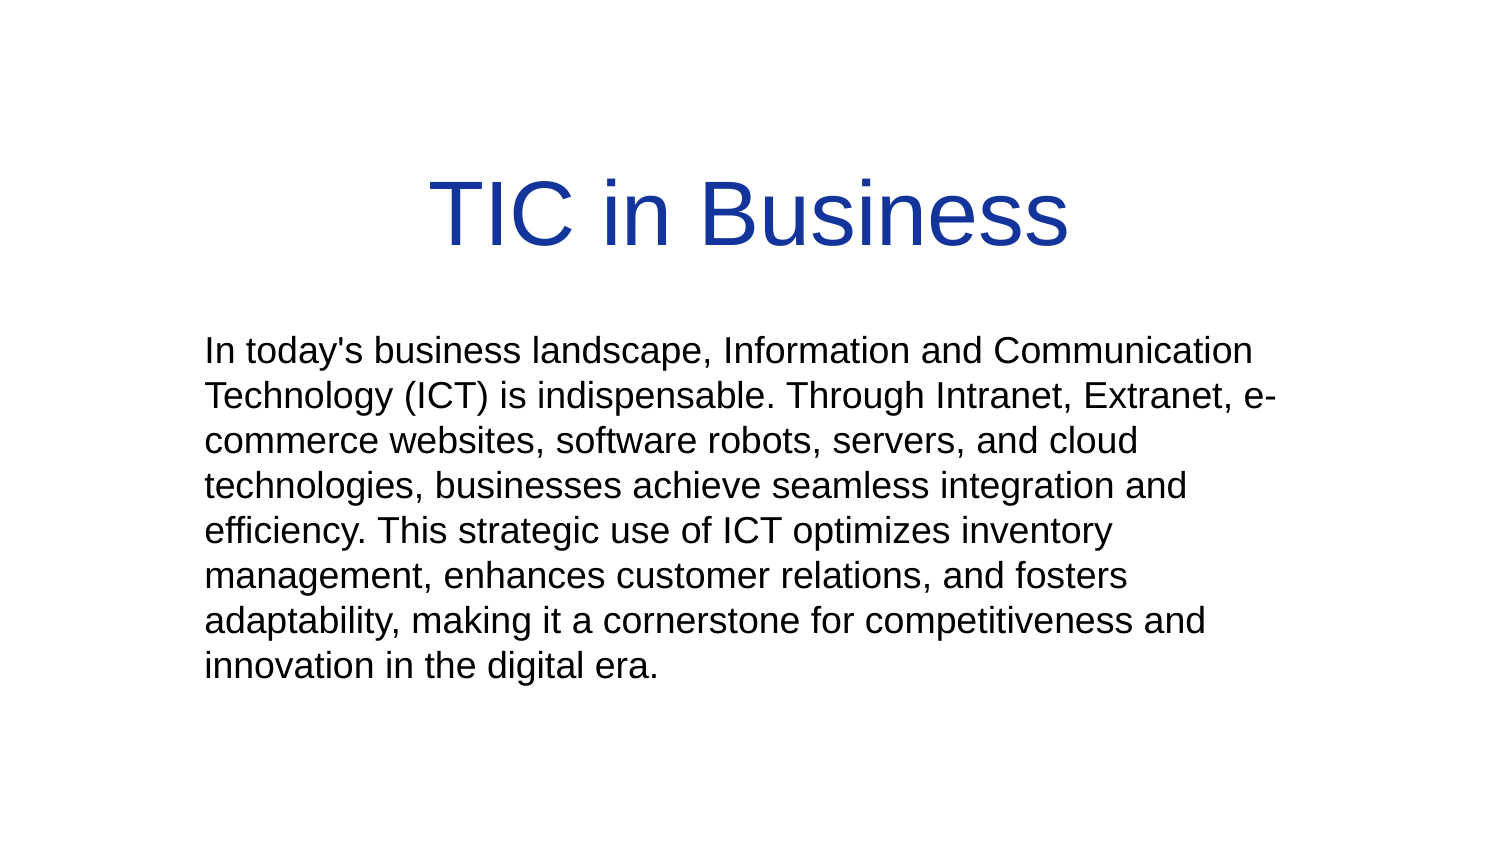

TIC in Business

In today's business landscape, Information and Communication Technology (ICT) is indispensable. Through Intranet, Extranet, e-commerce websites, software robots, servers, and cloud technologies, businesses achieve seamless integration and efficiency. This strategic use of ICT optimizes inventory management, enhances customer relations, and fosters adaptability, making it a cornerstone for competitiveness and innovation in the digital era.